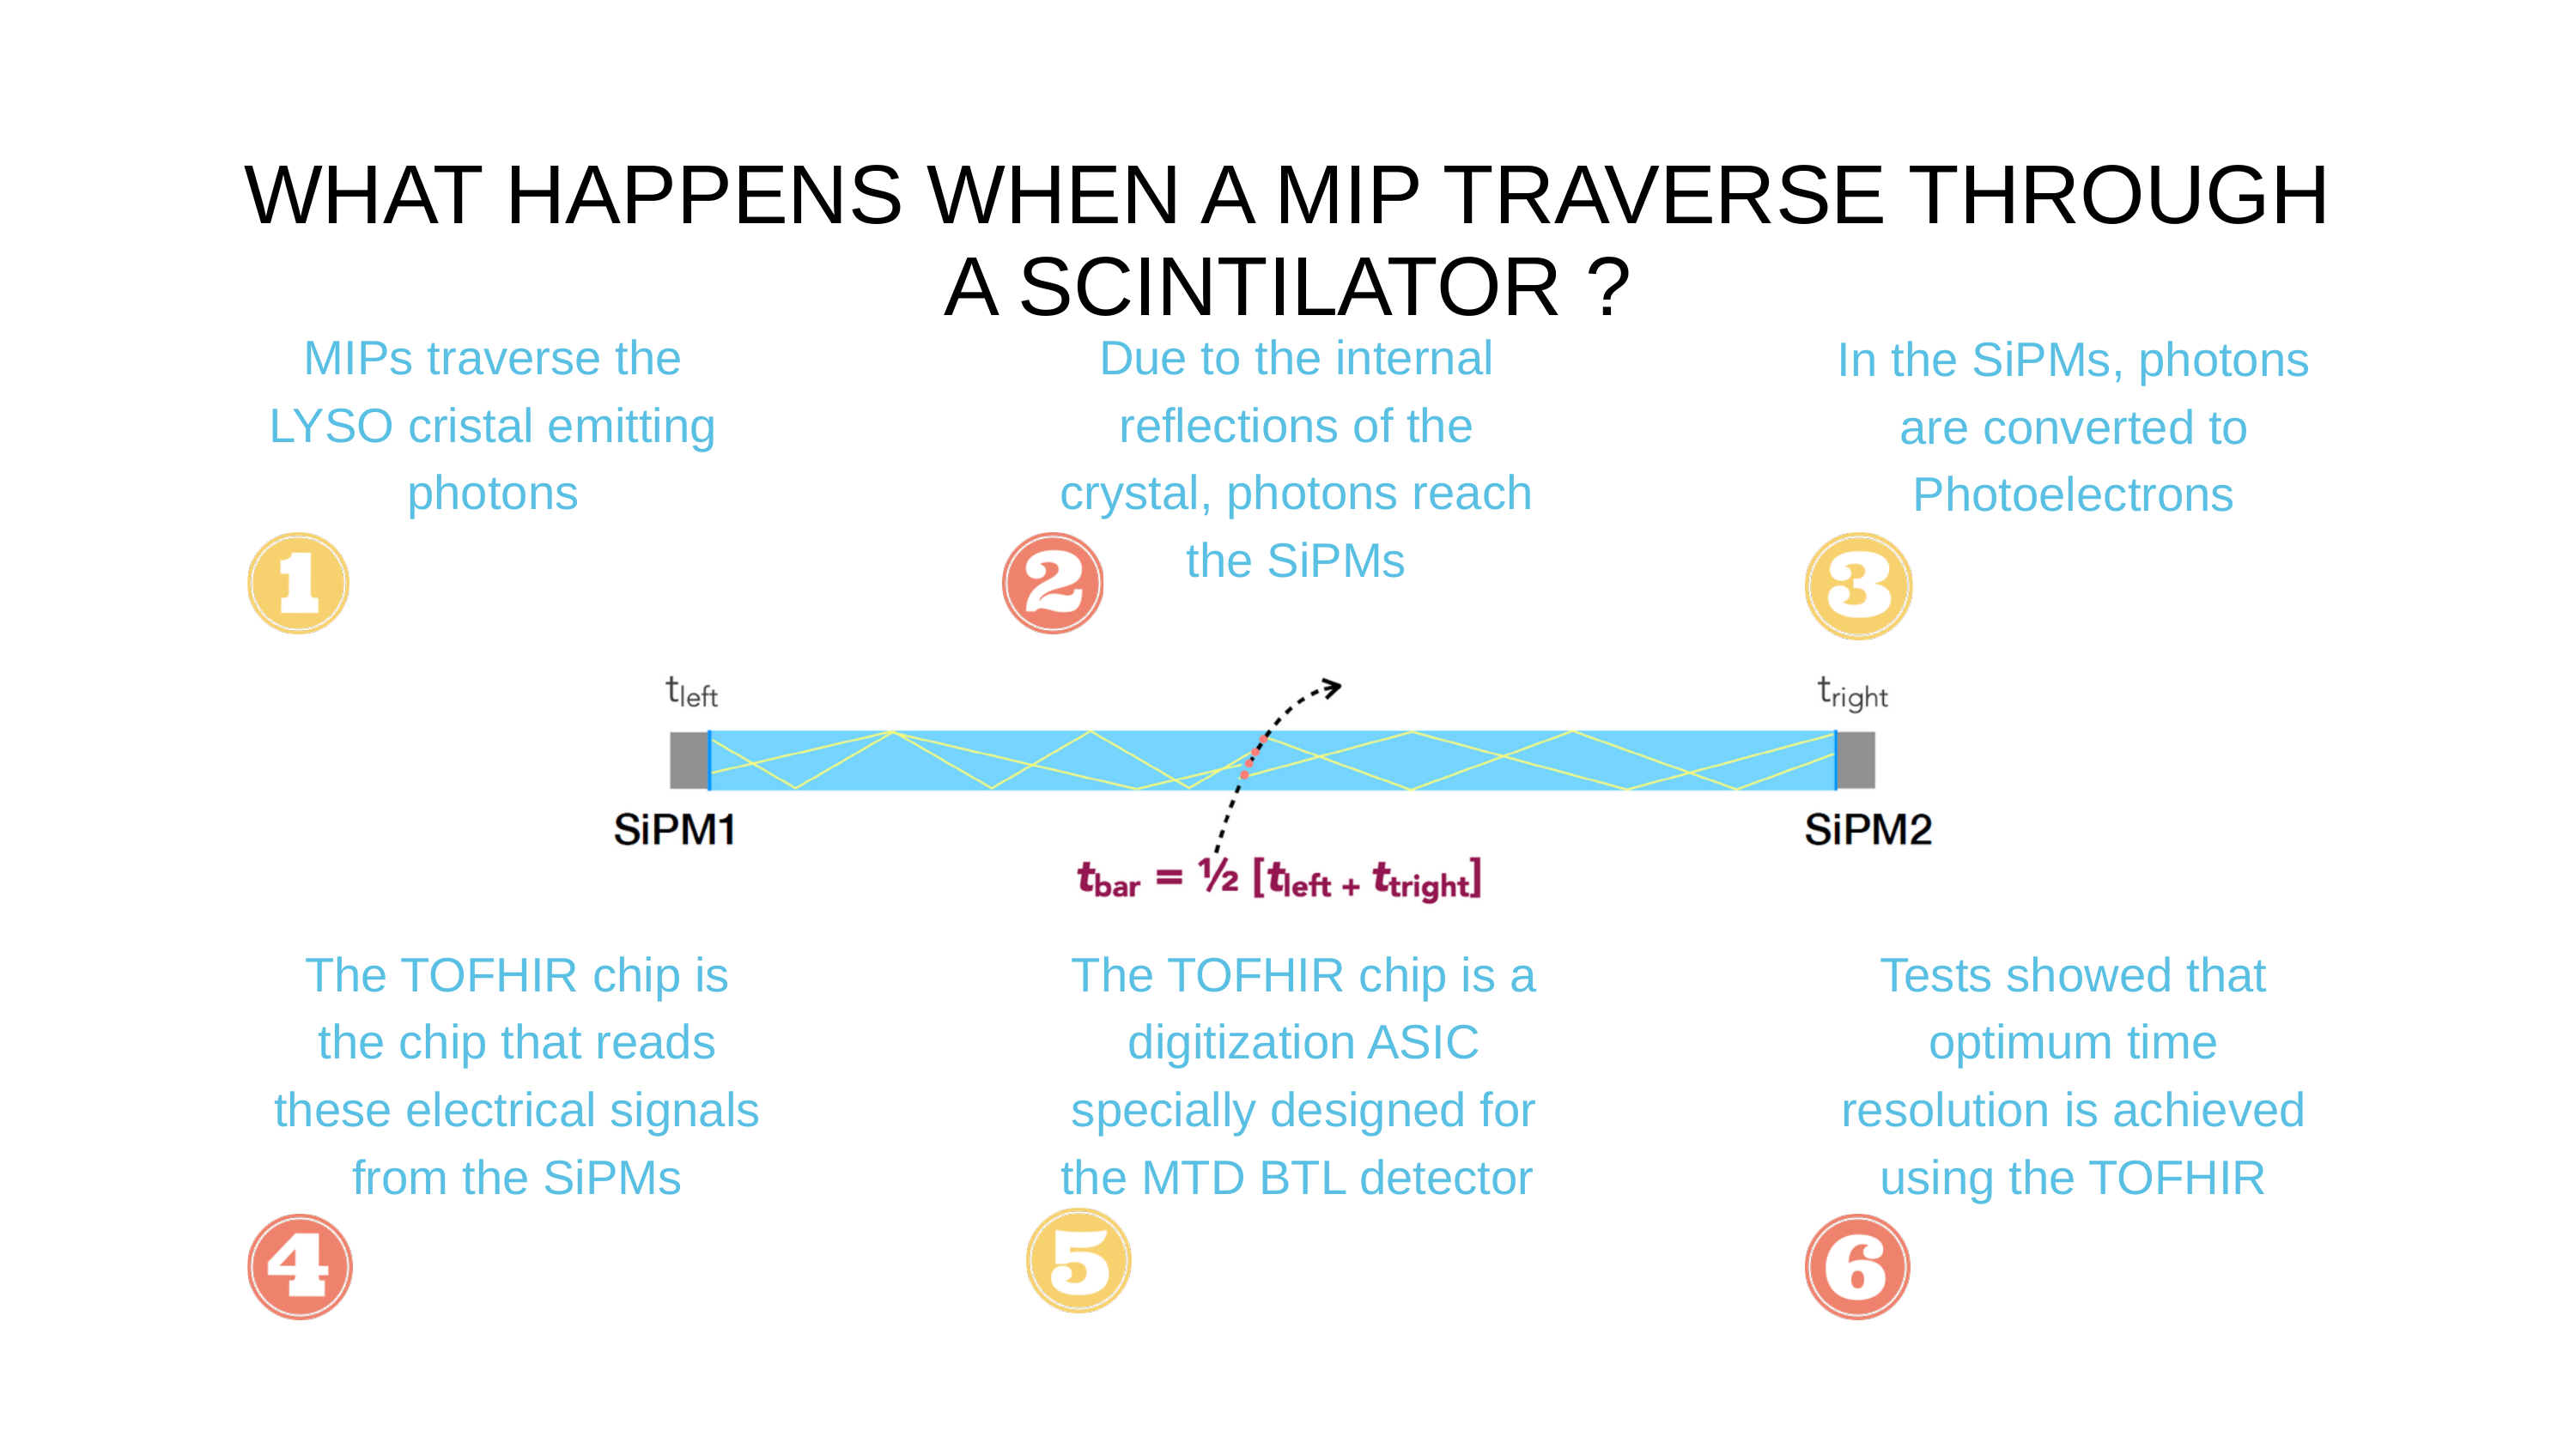

WHAT HAPPENS WHEN A MIP TRAVERSE THROUGH A SCINTILATOR ?
MIPs traverse the LYSO cristal emitting photons
Due to the internal reflections of the crystal, photons reach the SiPMs
In the SiPMs, photons are converted to Photoelectrons

The TOFHIR chip is the chip that reads these electrical signals from the SiPMs
The TOFHIR chip is a digitization ASIC specially designed for the MTD BTL detector
Tests showed that optimum time resolution is achieved using the TOFHIR

Page.19